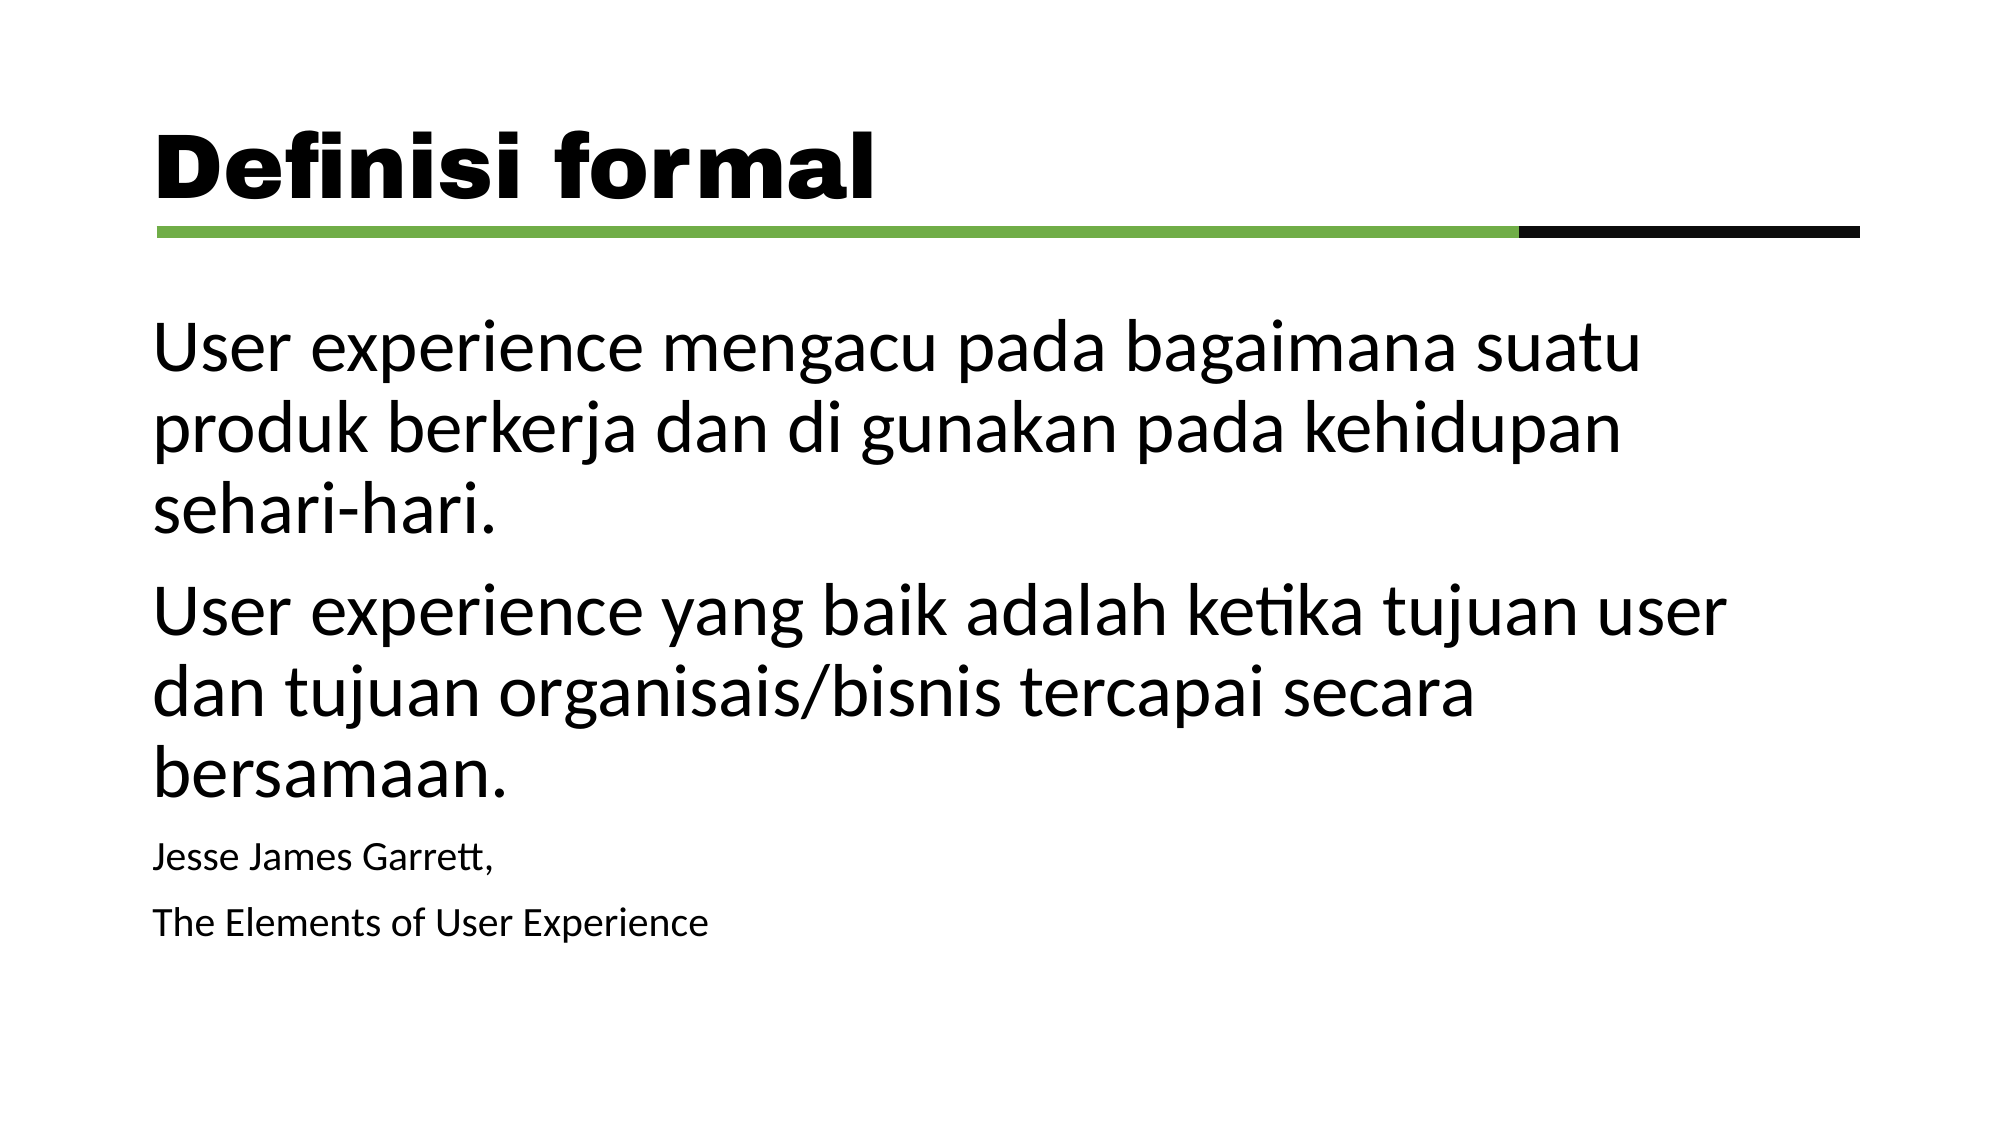

# Definisi formal
User experience mengacu pada bagaimana suatu produk berkerja dan di gunakan pada kehidupan sehari-hari.
User experience yang baik adalah ketika tujuan user dan tujuan organisais/bisnis tercapai secara bersamaan.
Jesse James Garrett,
The Elements of User Experience